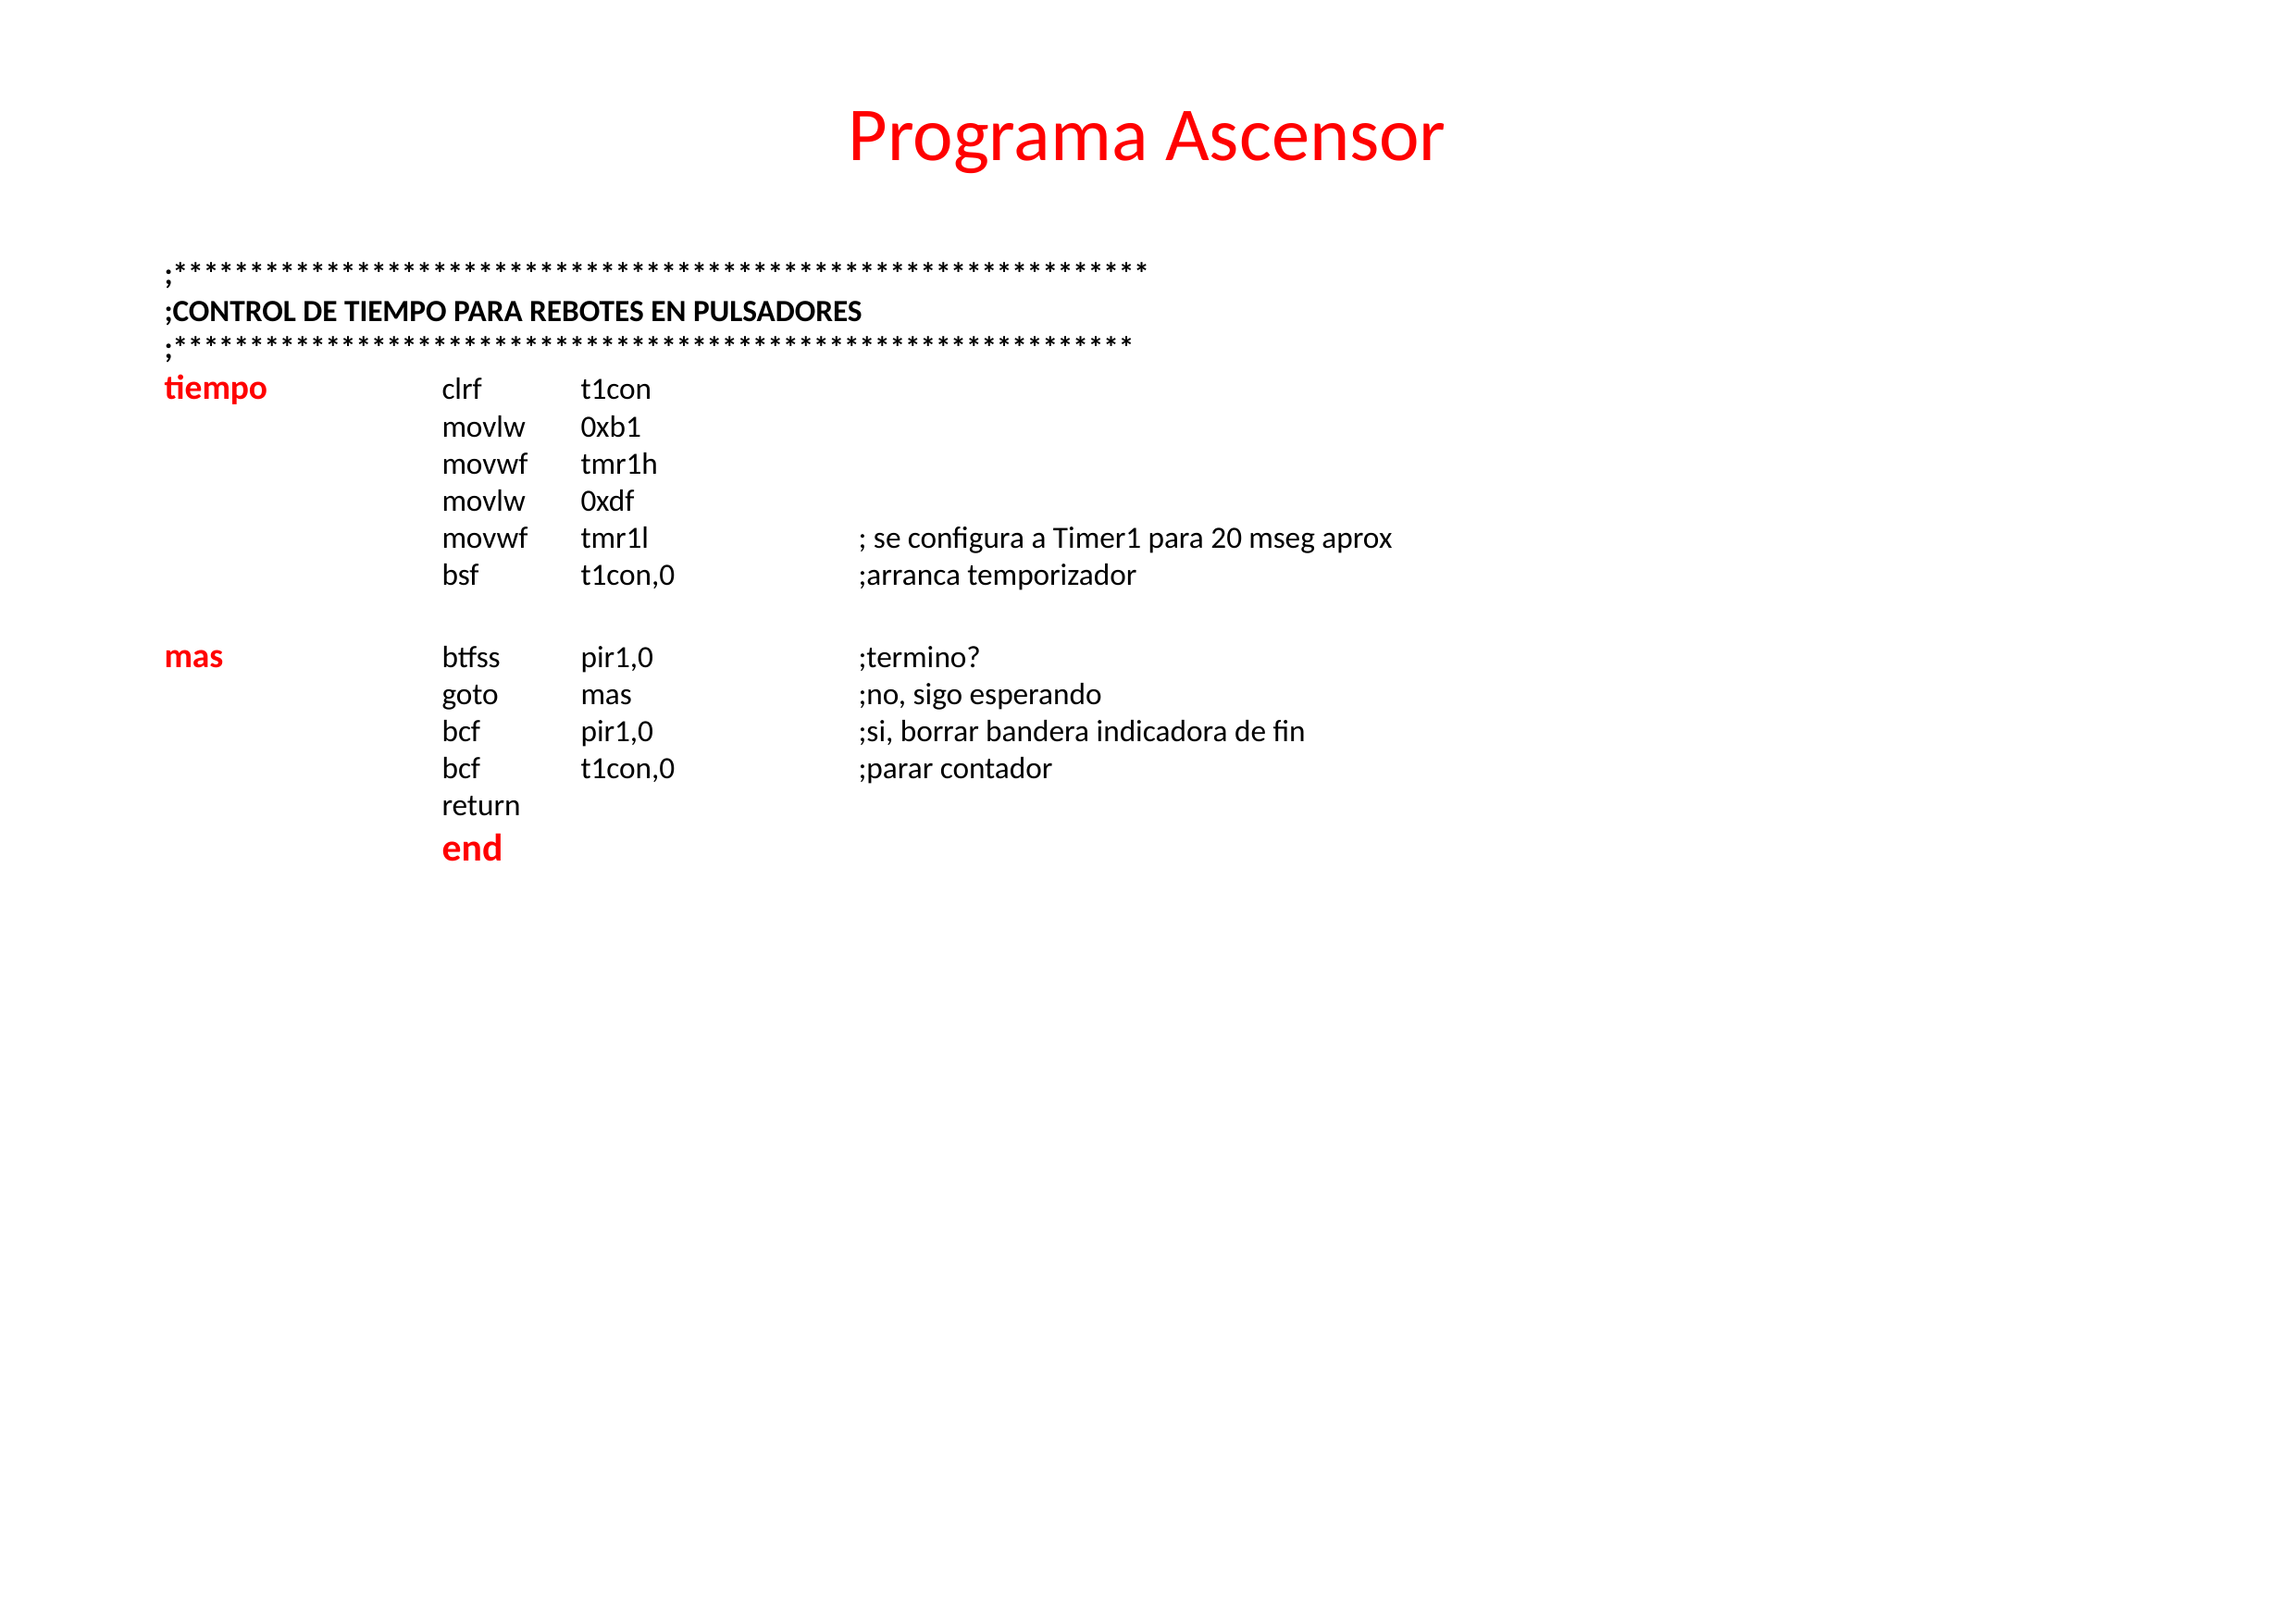

# Programa Ascensor
;****************************************************************
;CONTROL DE TIEMPO PARA REBOTES EN PULSADORES
;***************************************************************
tiempo		clrf	t1con
		movlw	0xb1
		movwf	tmr1h
		movlw	0xdf
		movwf	tmr1l		; se configura a Timer1 para 20 mseg aprox
		bsf	t1con,0		;arranca temporizador

mas		btfss	pir1,0		;termino?
		goto	mas		;no, sigo esperando
		bcf	pir1,0		;si, borrar bandera indicadora de fin
		bcf	t1con,0		;parar contador
		return
		end